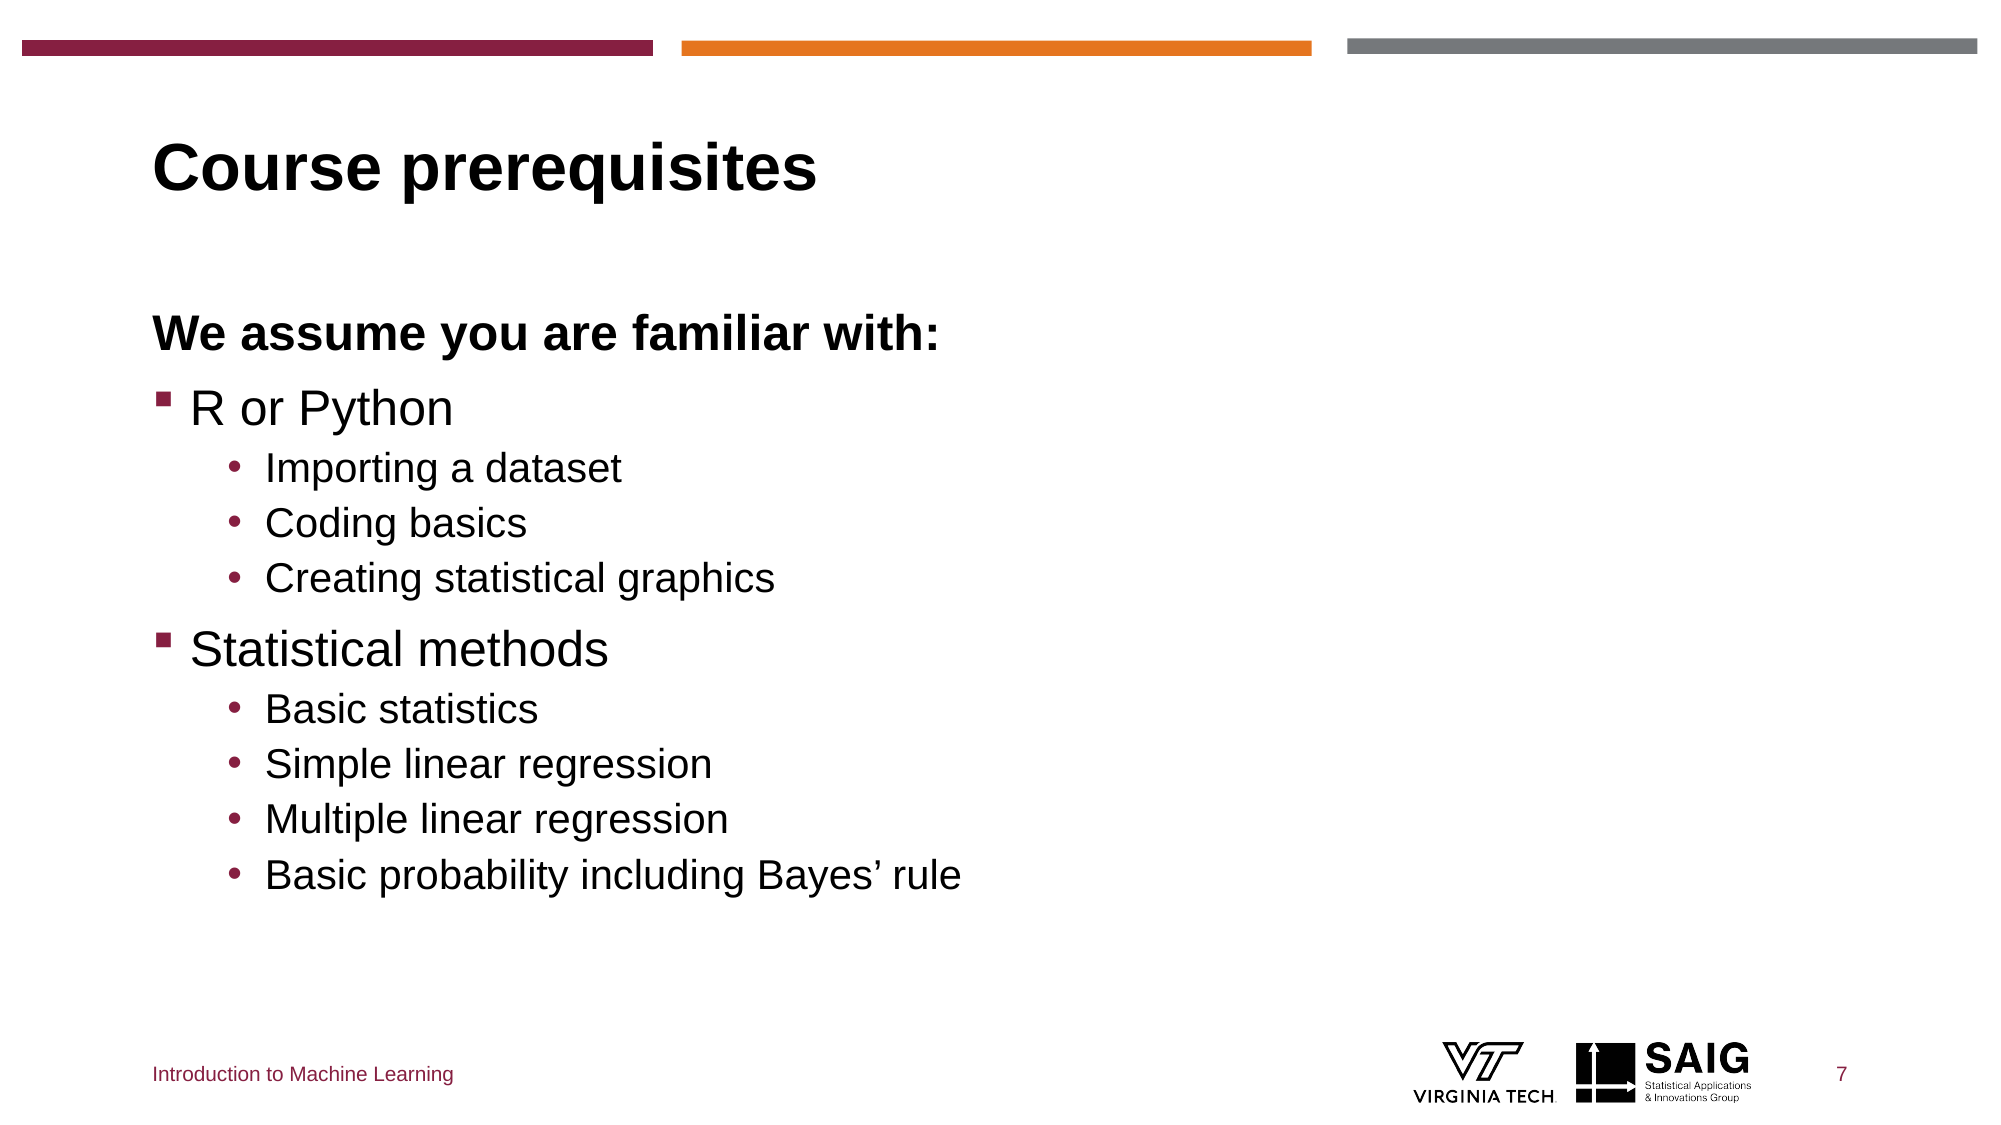

# Course prerequisites
We assume you are familiar with:
R or Python
Importing a dataset
Coding basics
Creating statistical graphics
Statistical methods
Basic statistics
Simple linear regression
Multiple linear regression
Basic probability including Bayes’ rule
Introduction to Machine Learning
7